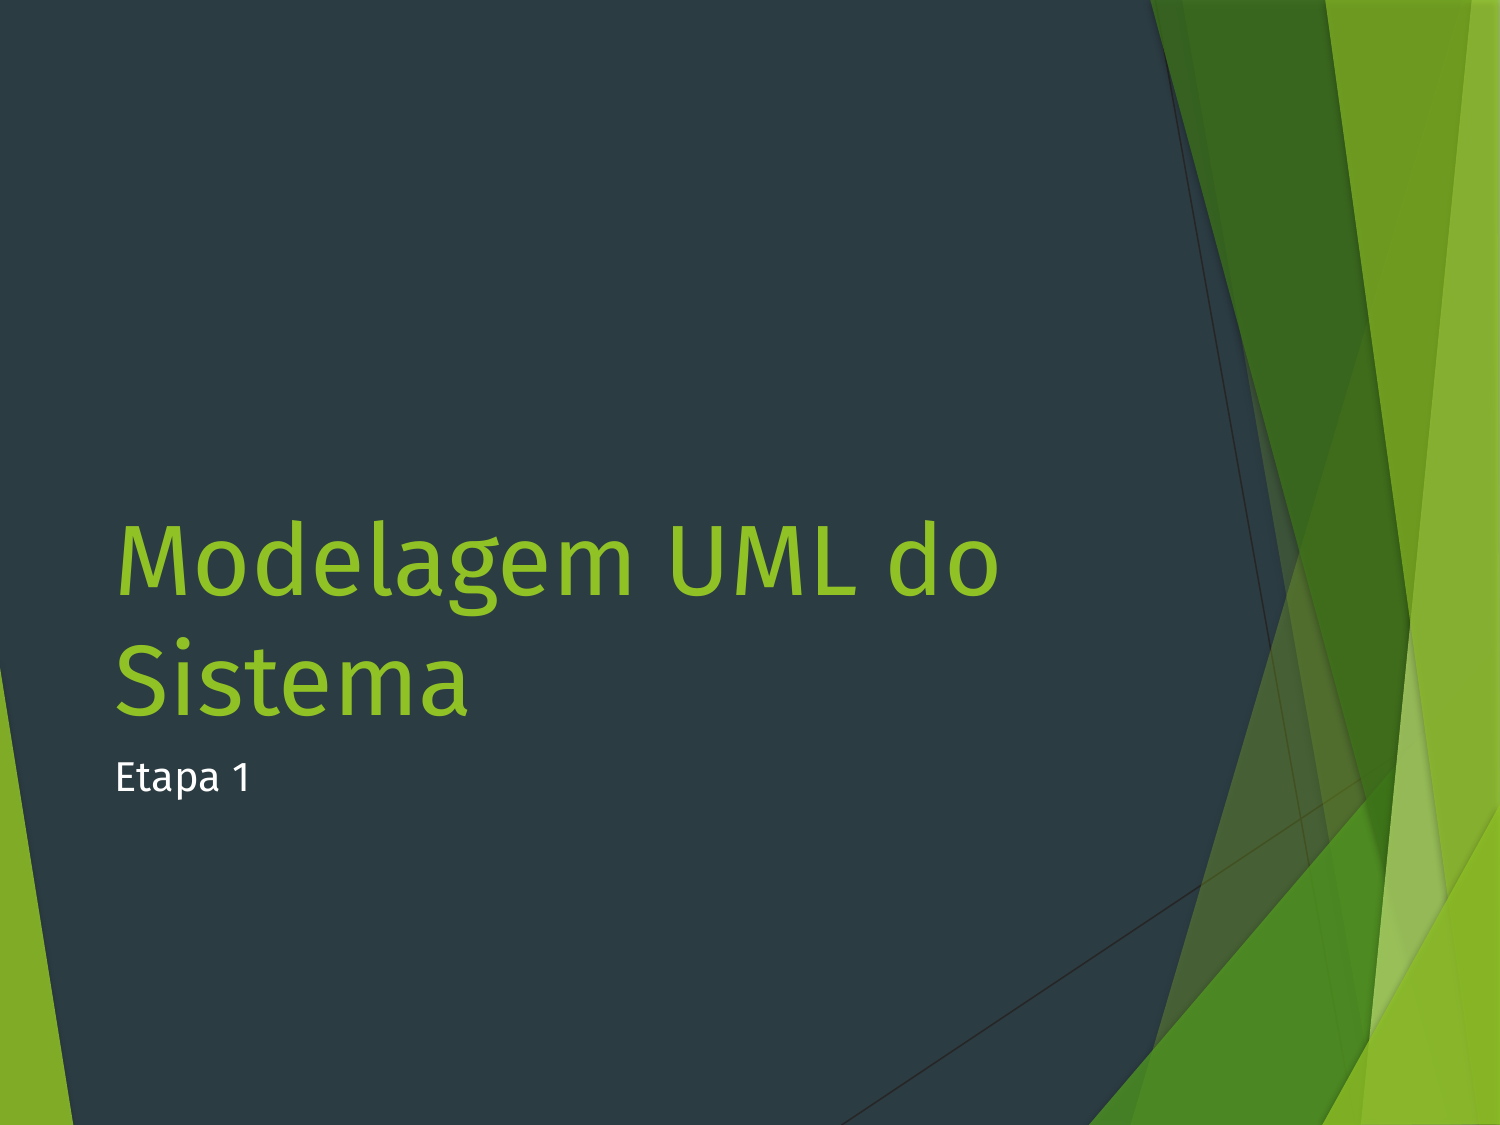

# Modelagem UML do Sistema
Etapa 1